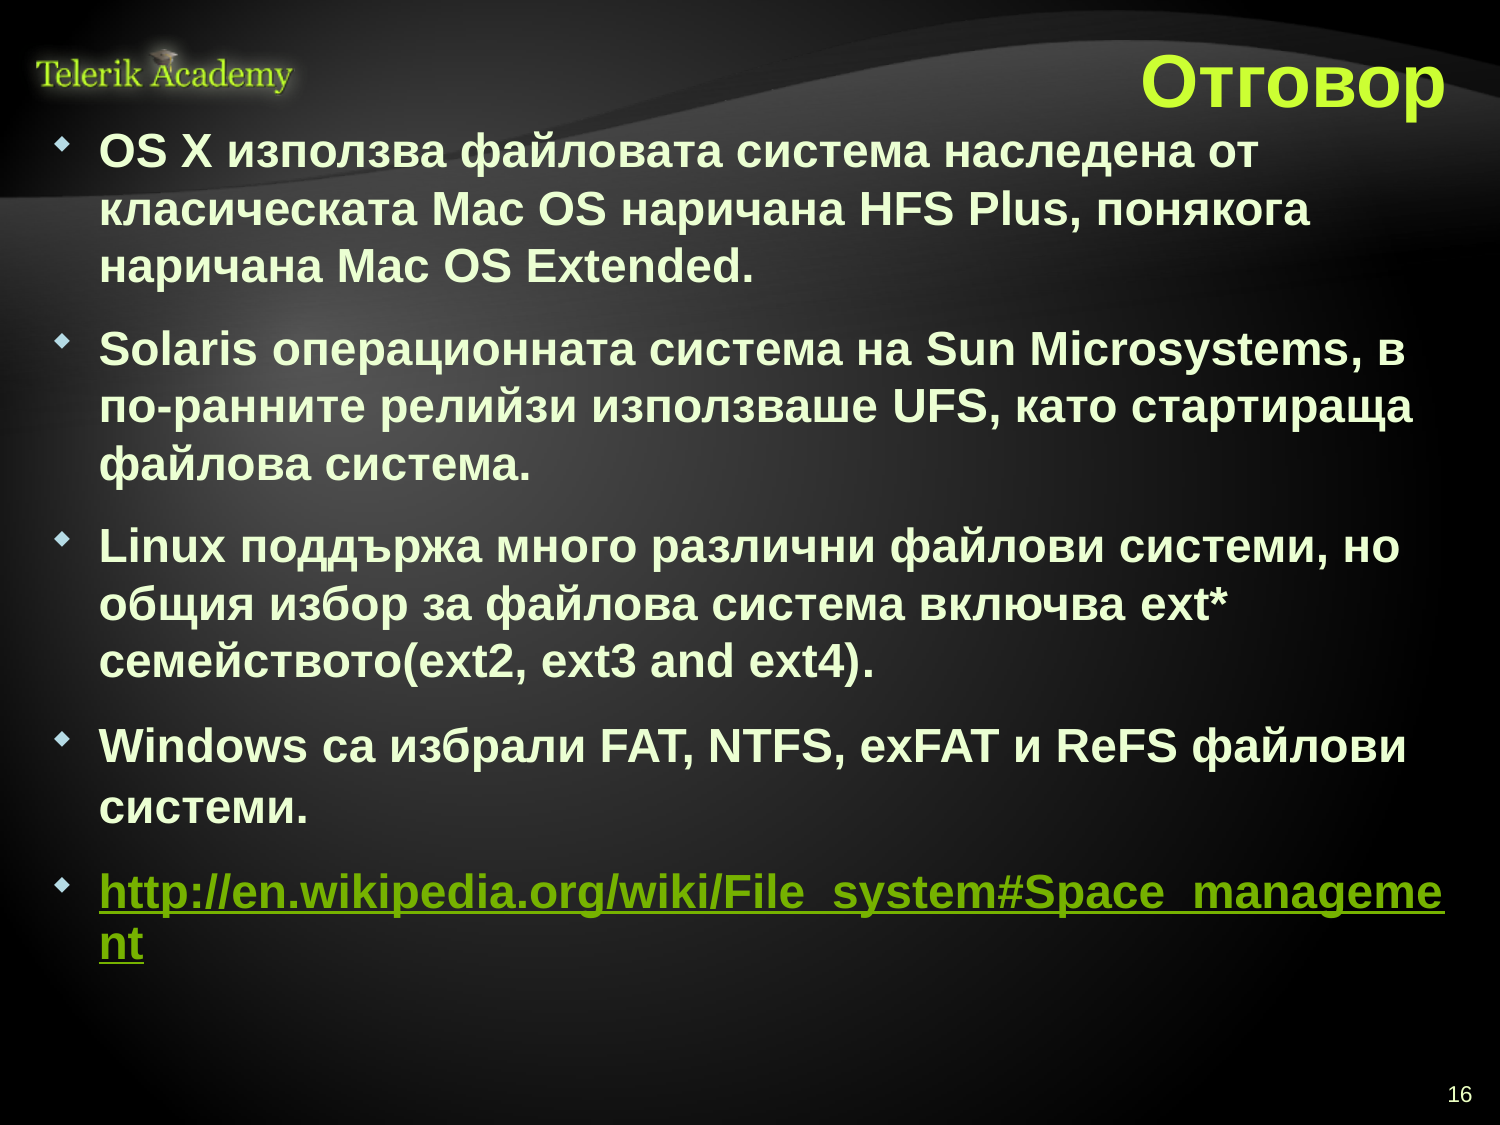

# Отговор
OS X използва файловата система наследена от класическата Mac OS наричана HFS Plus, понякога наричана Mac OS Extended.
Solaris операционната система на Sun Microsystems, в по-ранните релийзи използваше UFS, като стартираща файлова система.
Linux поддържа много различни файлови системи, но общия избор за файлова система включва ext* семейството(ext2, ext3 and ext4).
Windows са избрали FAT, NTFS, exFAT и ReFS файлови системи.
http://en.wikipedia.org/wiki/File_system#Space_management

16